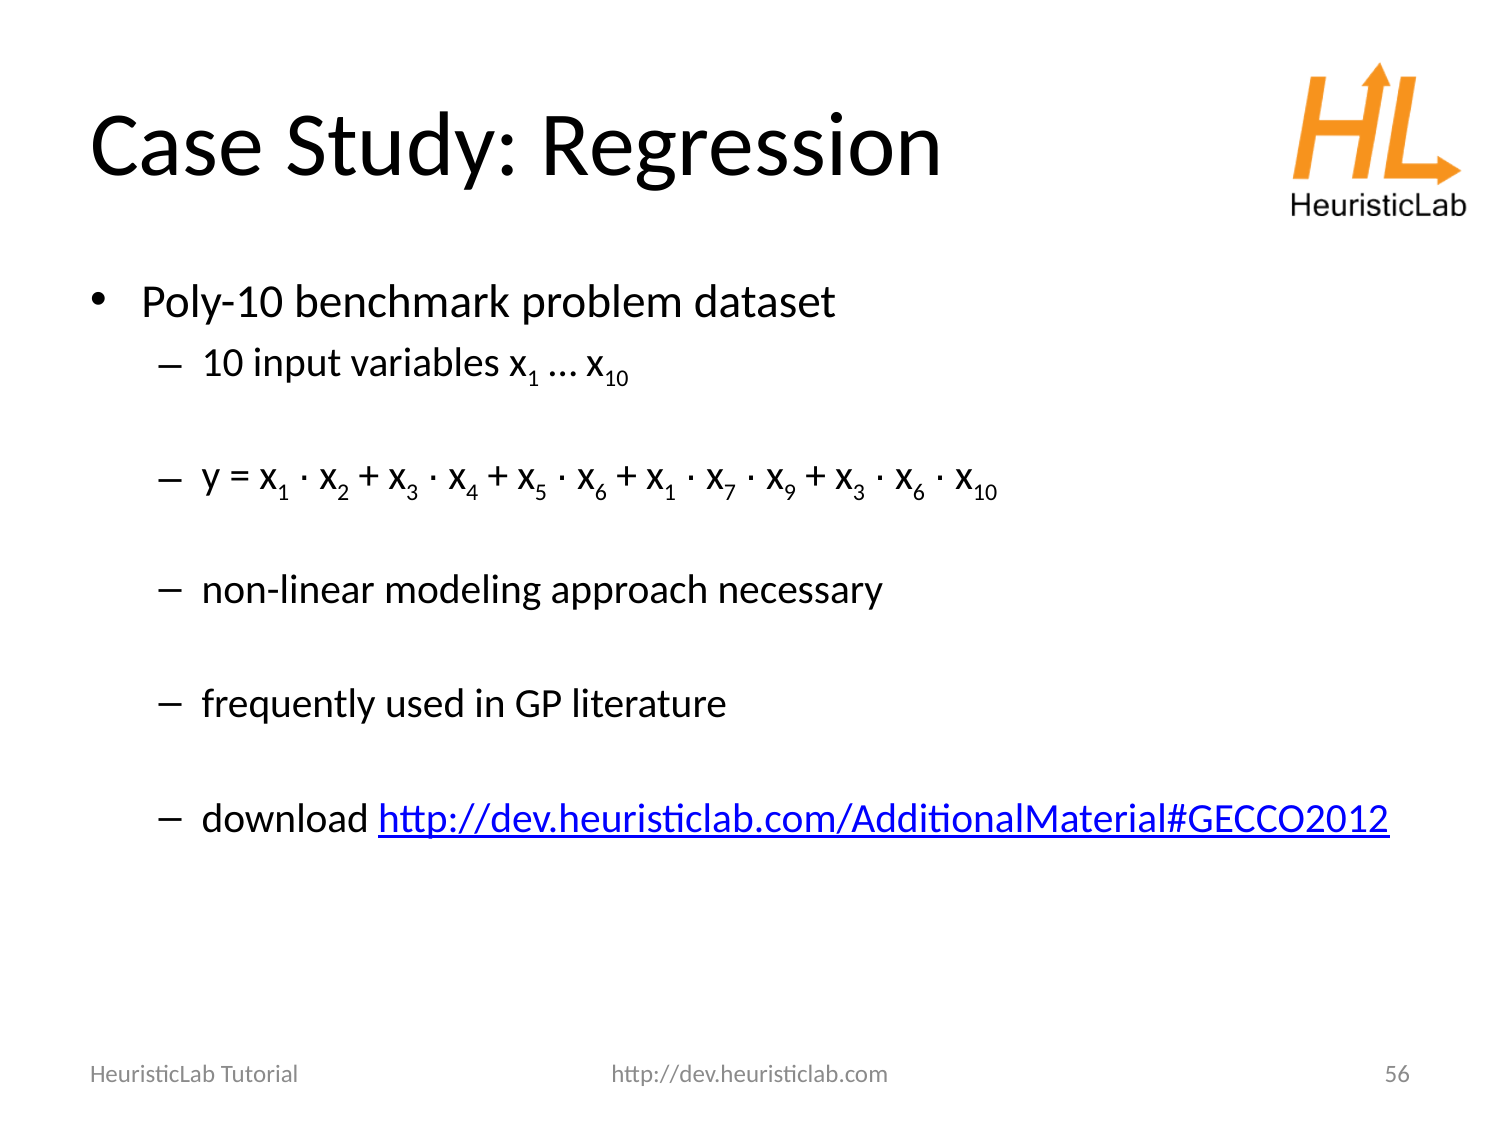

# Case Study: Regression
Poly-10 benchmark problem dataset
10 input variables x1 … x10

y = x1 ∙ x2 + x3 ∙ x4 + x5 ∙ x6 + x1 ∙ x7 ∙ x9 + x3 ∙ x6 ∙ x10

non-linear modeling approach necessary

frequently used in GP literature

download http://dev.heuristiclab.com/AdditionalMaterial#GECCO2012
HeuristicLab Tutorial
http://dev.heuristiclab.com
56